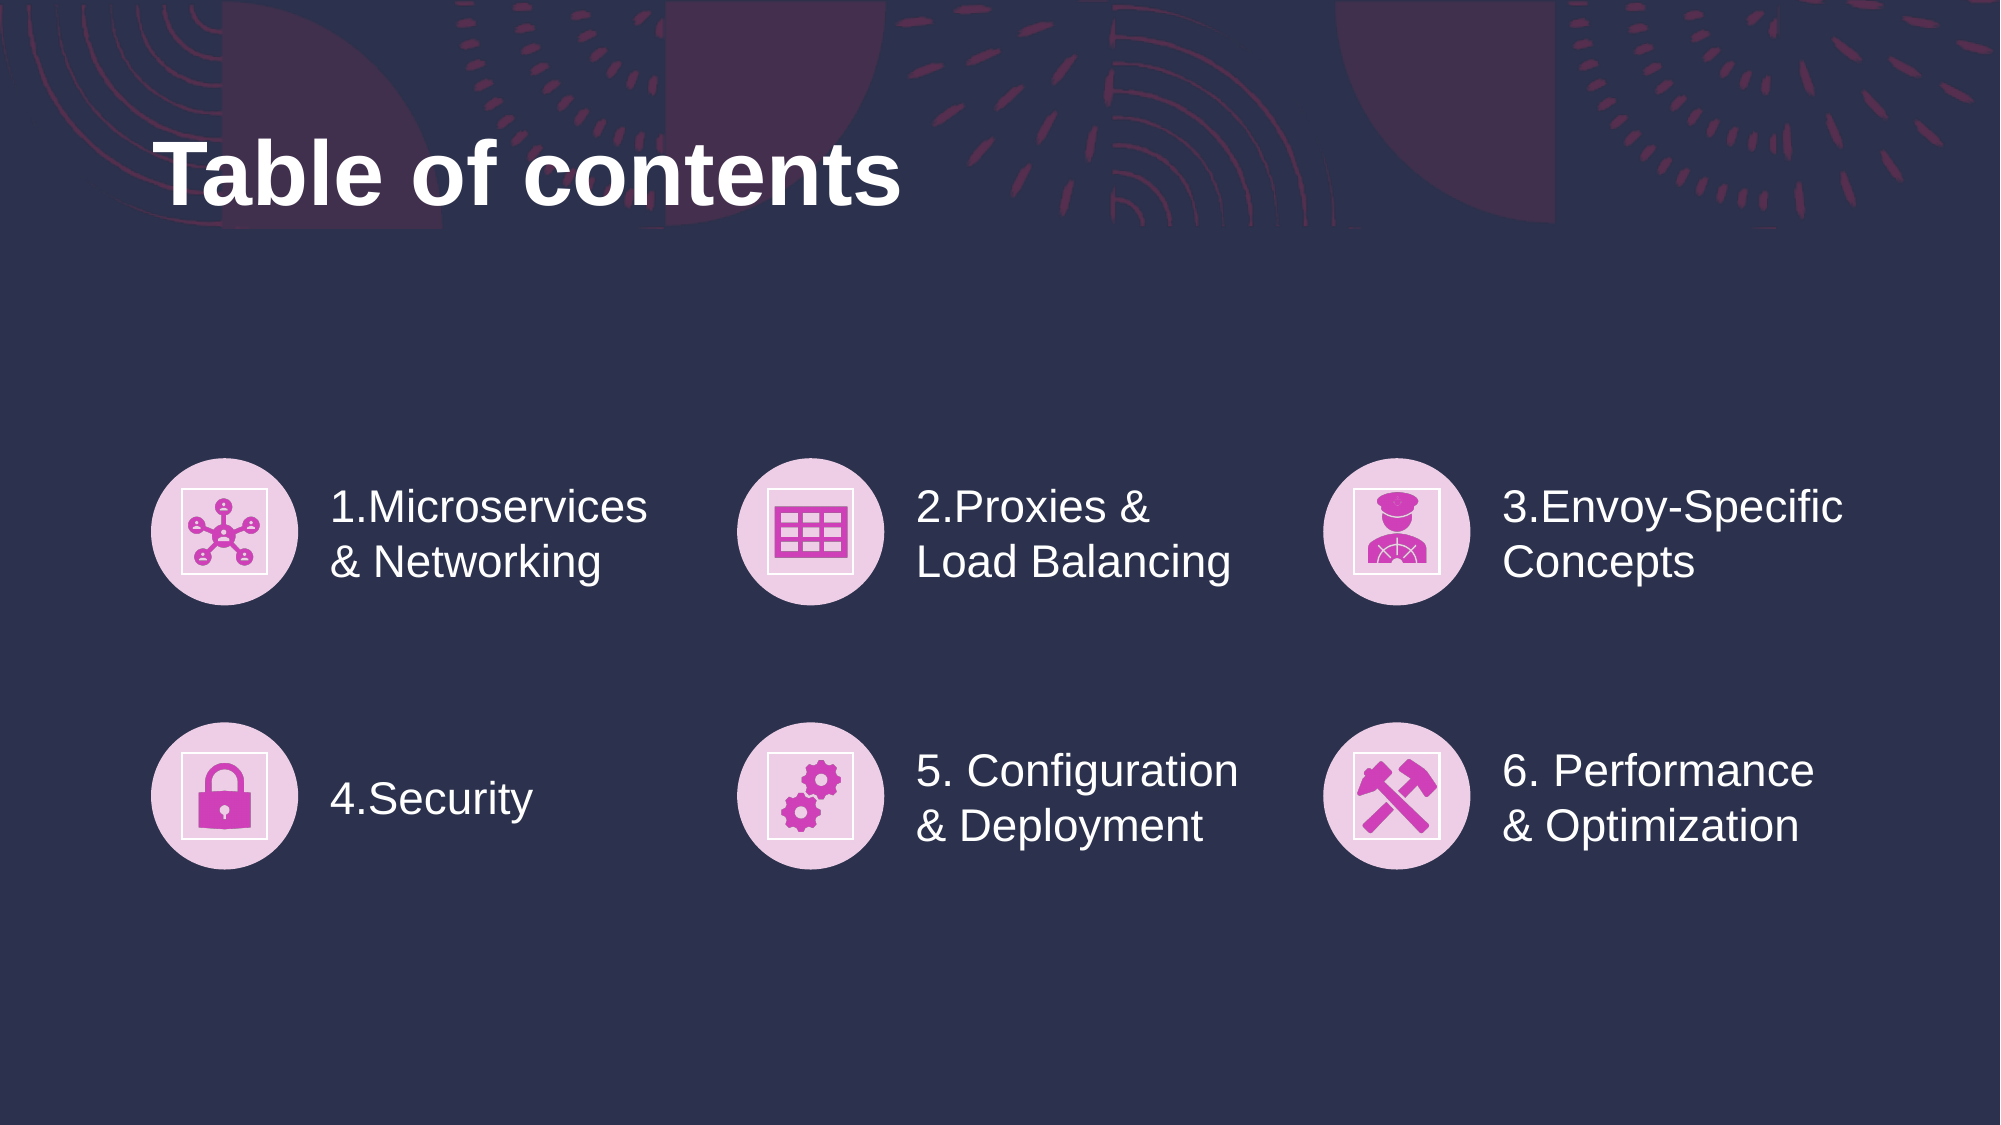

# Table of contents
1.Microservices & Networking
2.Proxies & Load Balancing
3.Envoy-Specific Concepts
4.Security
5. Configuration & Deployment
6. Performance & Optimization